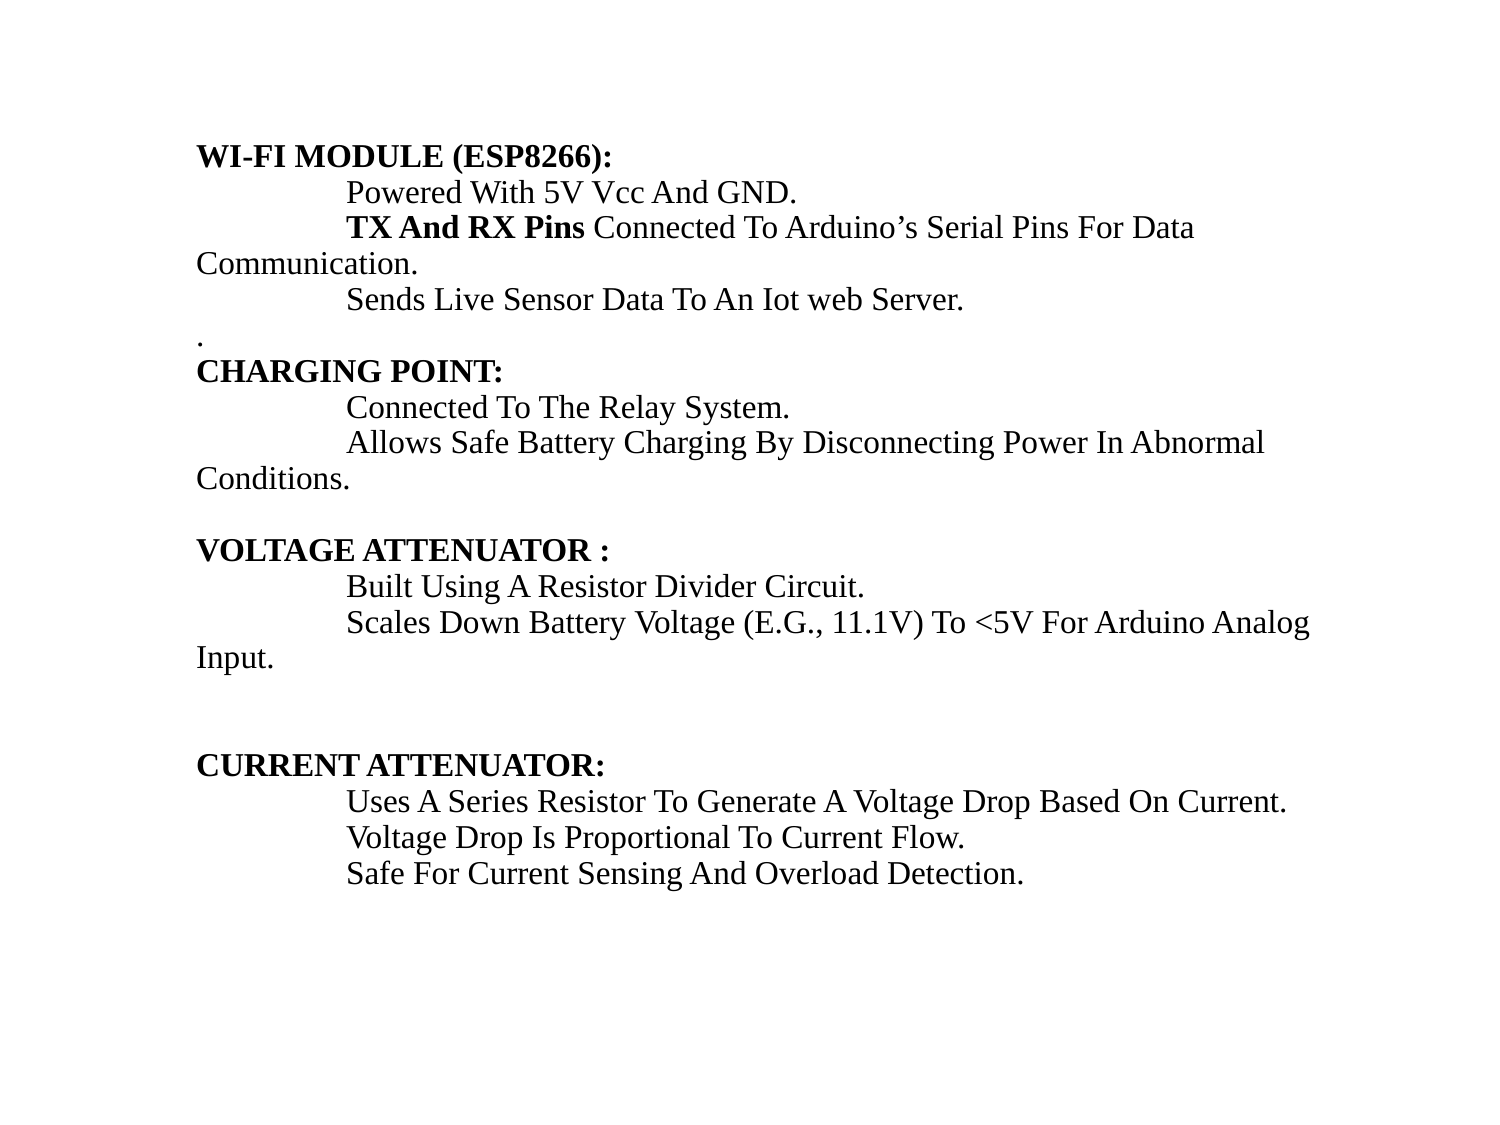

# WI-FI MODULE (ESP8266): Powered With 5V Vcc And GND. TX And RX Pins Connected To Arduino’s Serial Pins For Data Communication. Sends Live Sensor Data To An Iot web Server. . CHARGING POINT: Connected To The Relay System. Allows Safe Battery Charging By Disconnecting Power In Abnormal Conditions. VOLTAGE ATTENUATOR : Built Using A Resistor Divider Circuit. Scales Down Battery Voltage (E.G., 11.1V) To <5V For Arduino Analog Input. CURRENT ATTENUATOR: Uses A Series Resistor To Generate A Voltage Drop Based On Current. Voltage Drop Is Proportional To Current Flow. Safe For Current Sensing And Overload Detection.